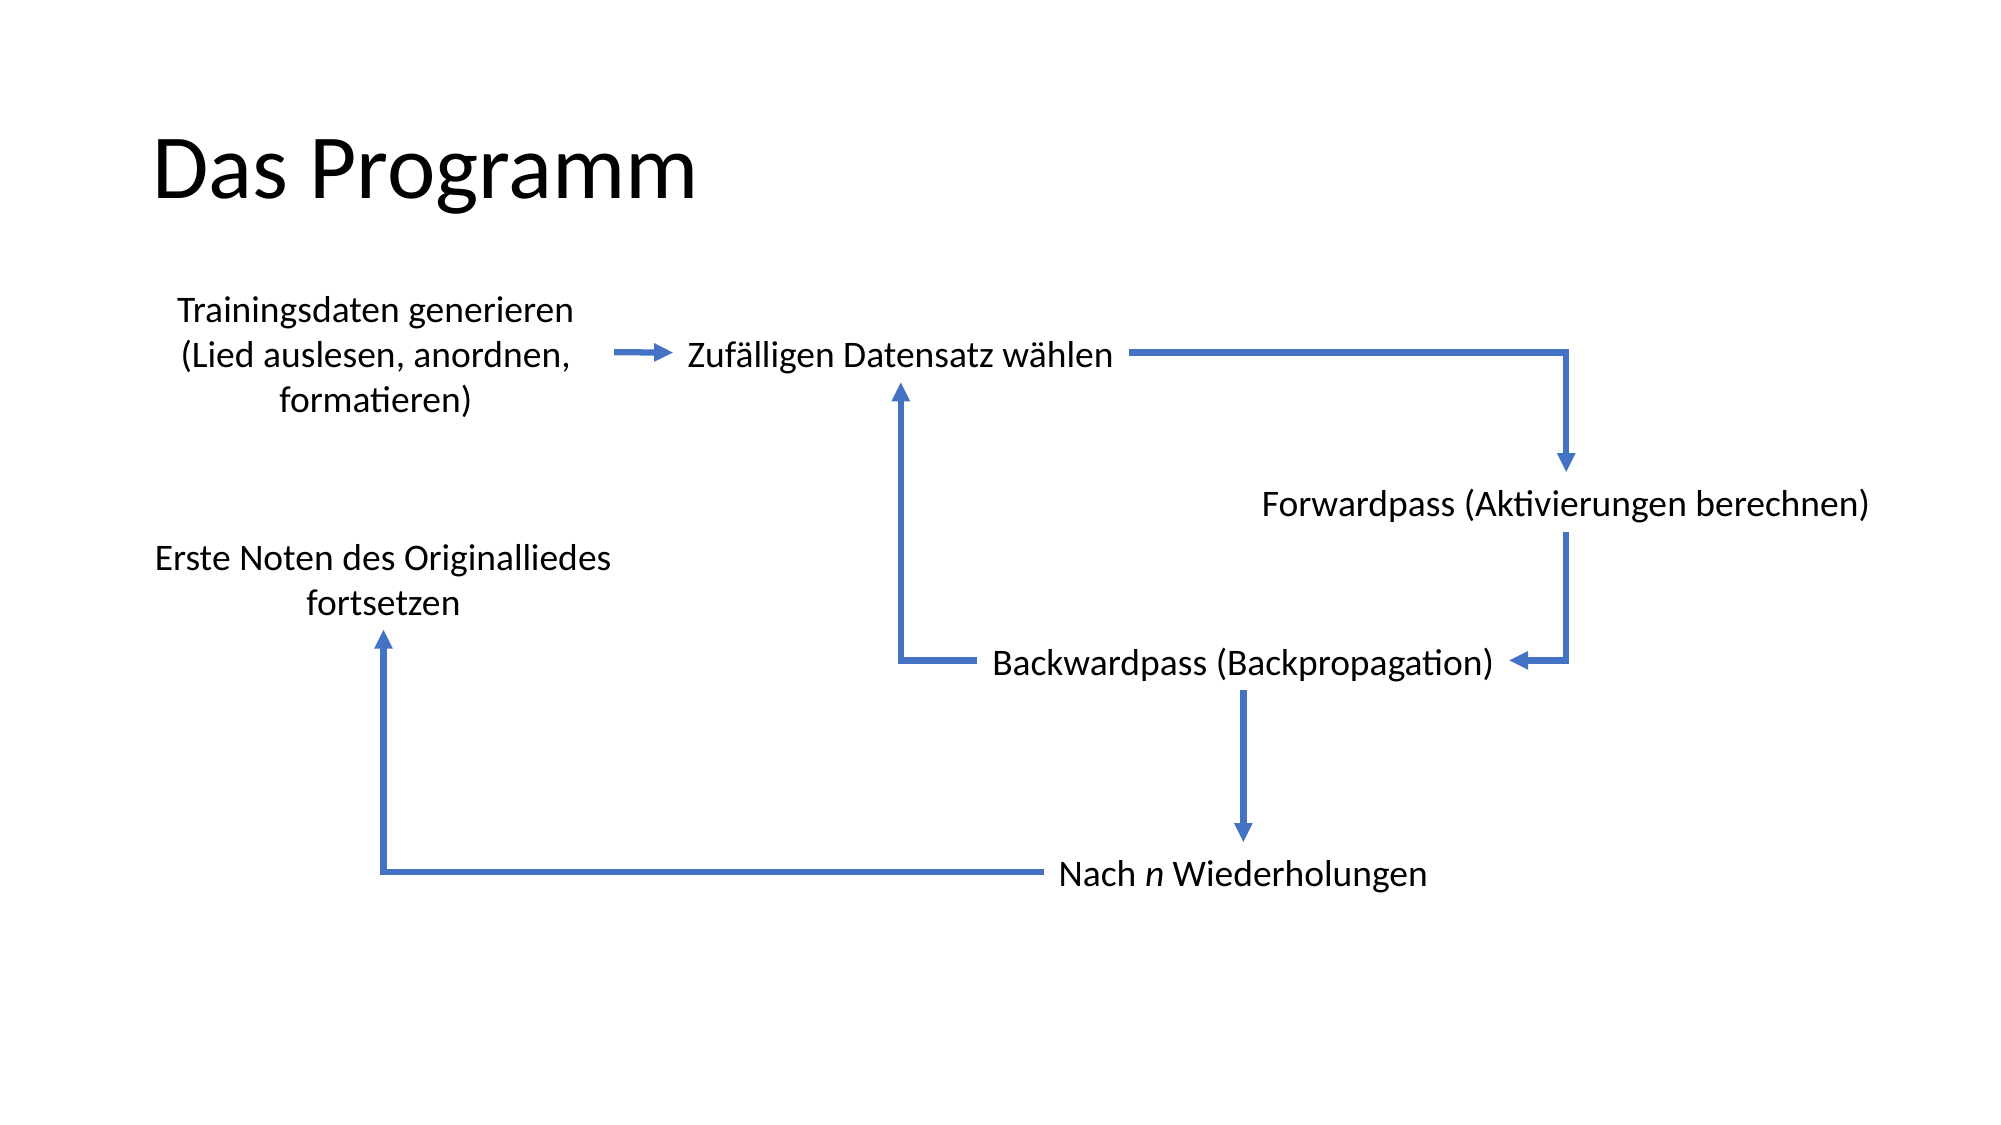

# Das Programm
Trainingsdaten generieren (Lied auslesen, anordnen, formatieren)
Zufälligen Datensatz wählen
Forwardpass (Aktivierungen berechnen)
Erste Noten des Originalliedes
fortsetzen
Backwardpass (Backpropagation)
Nach n Wiederholungen